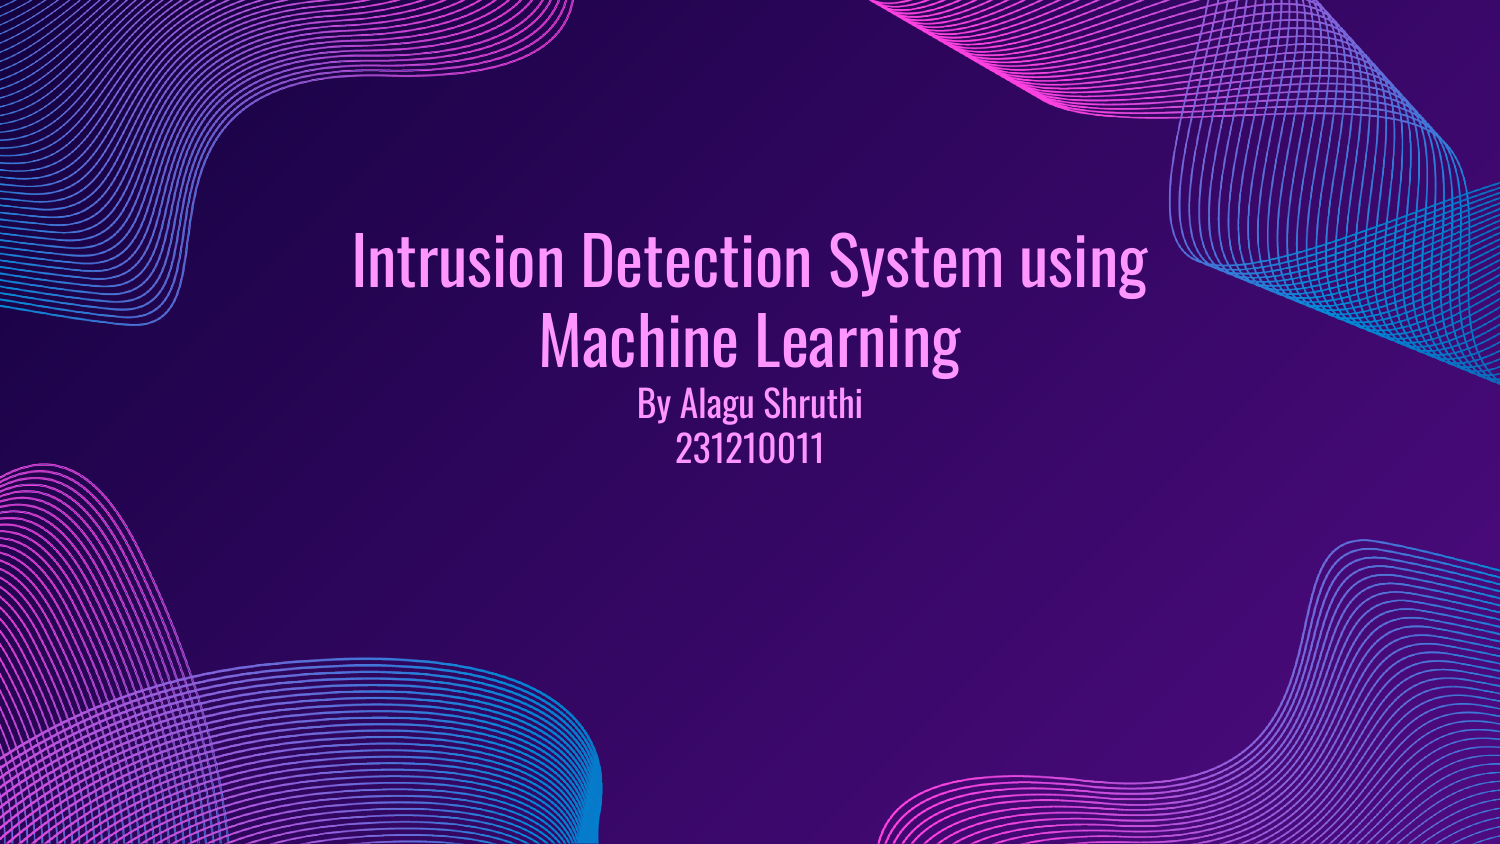

# Intrusion Detection System using Machine Learning By Alagu Shruthi 231210011